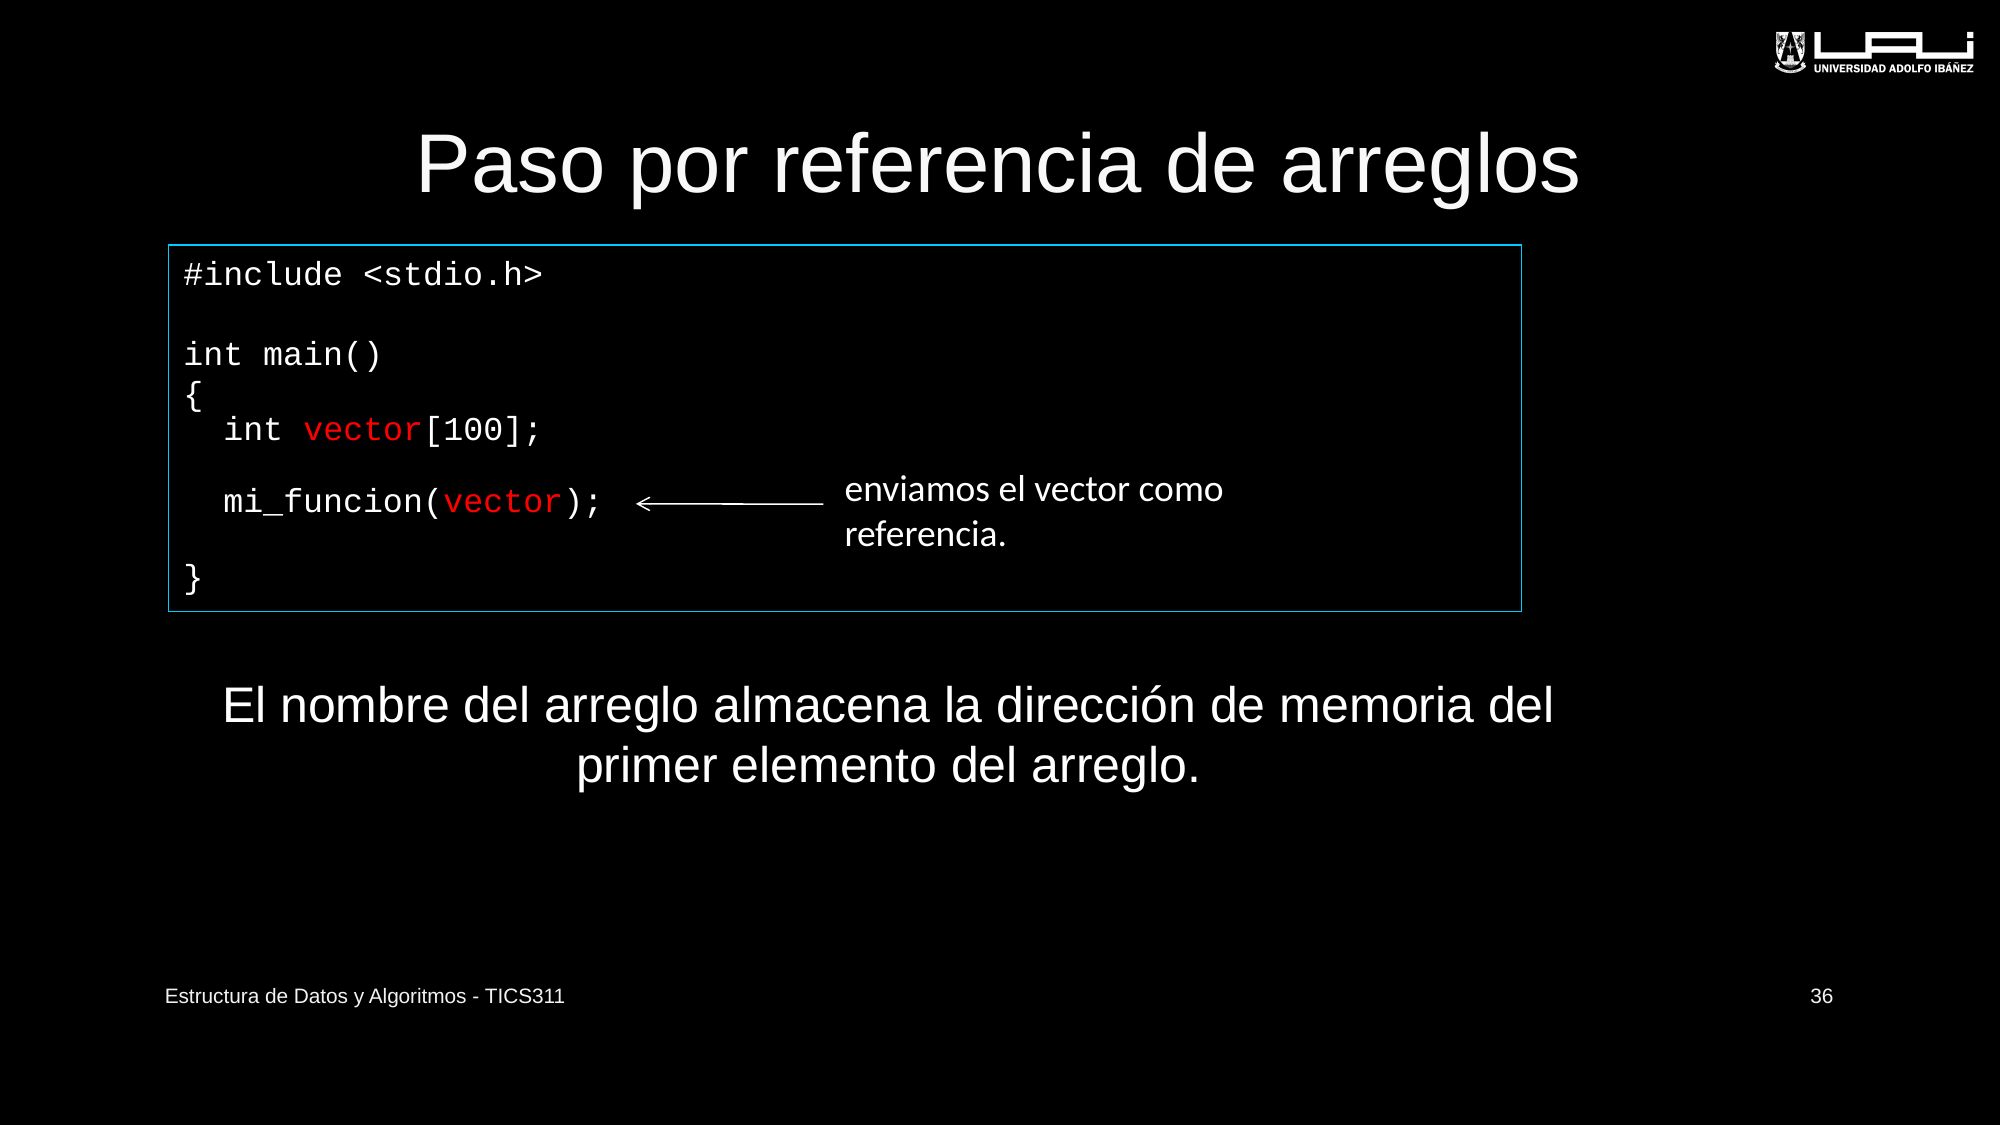

# Paso por referencia de arreglos
#include <stdio.h>

int main()
{
  int vector[100];

  mi_funcion(vector);

}

enviamos el vector como referencia.
El nombre del arreglo almacena la dirección de memoria del primer elemento del arreglo.
36
Estructura de Datos y Algoritmos - TICS311